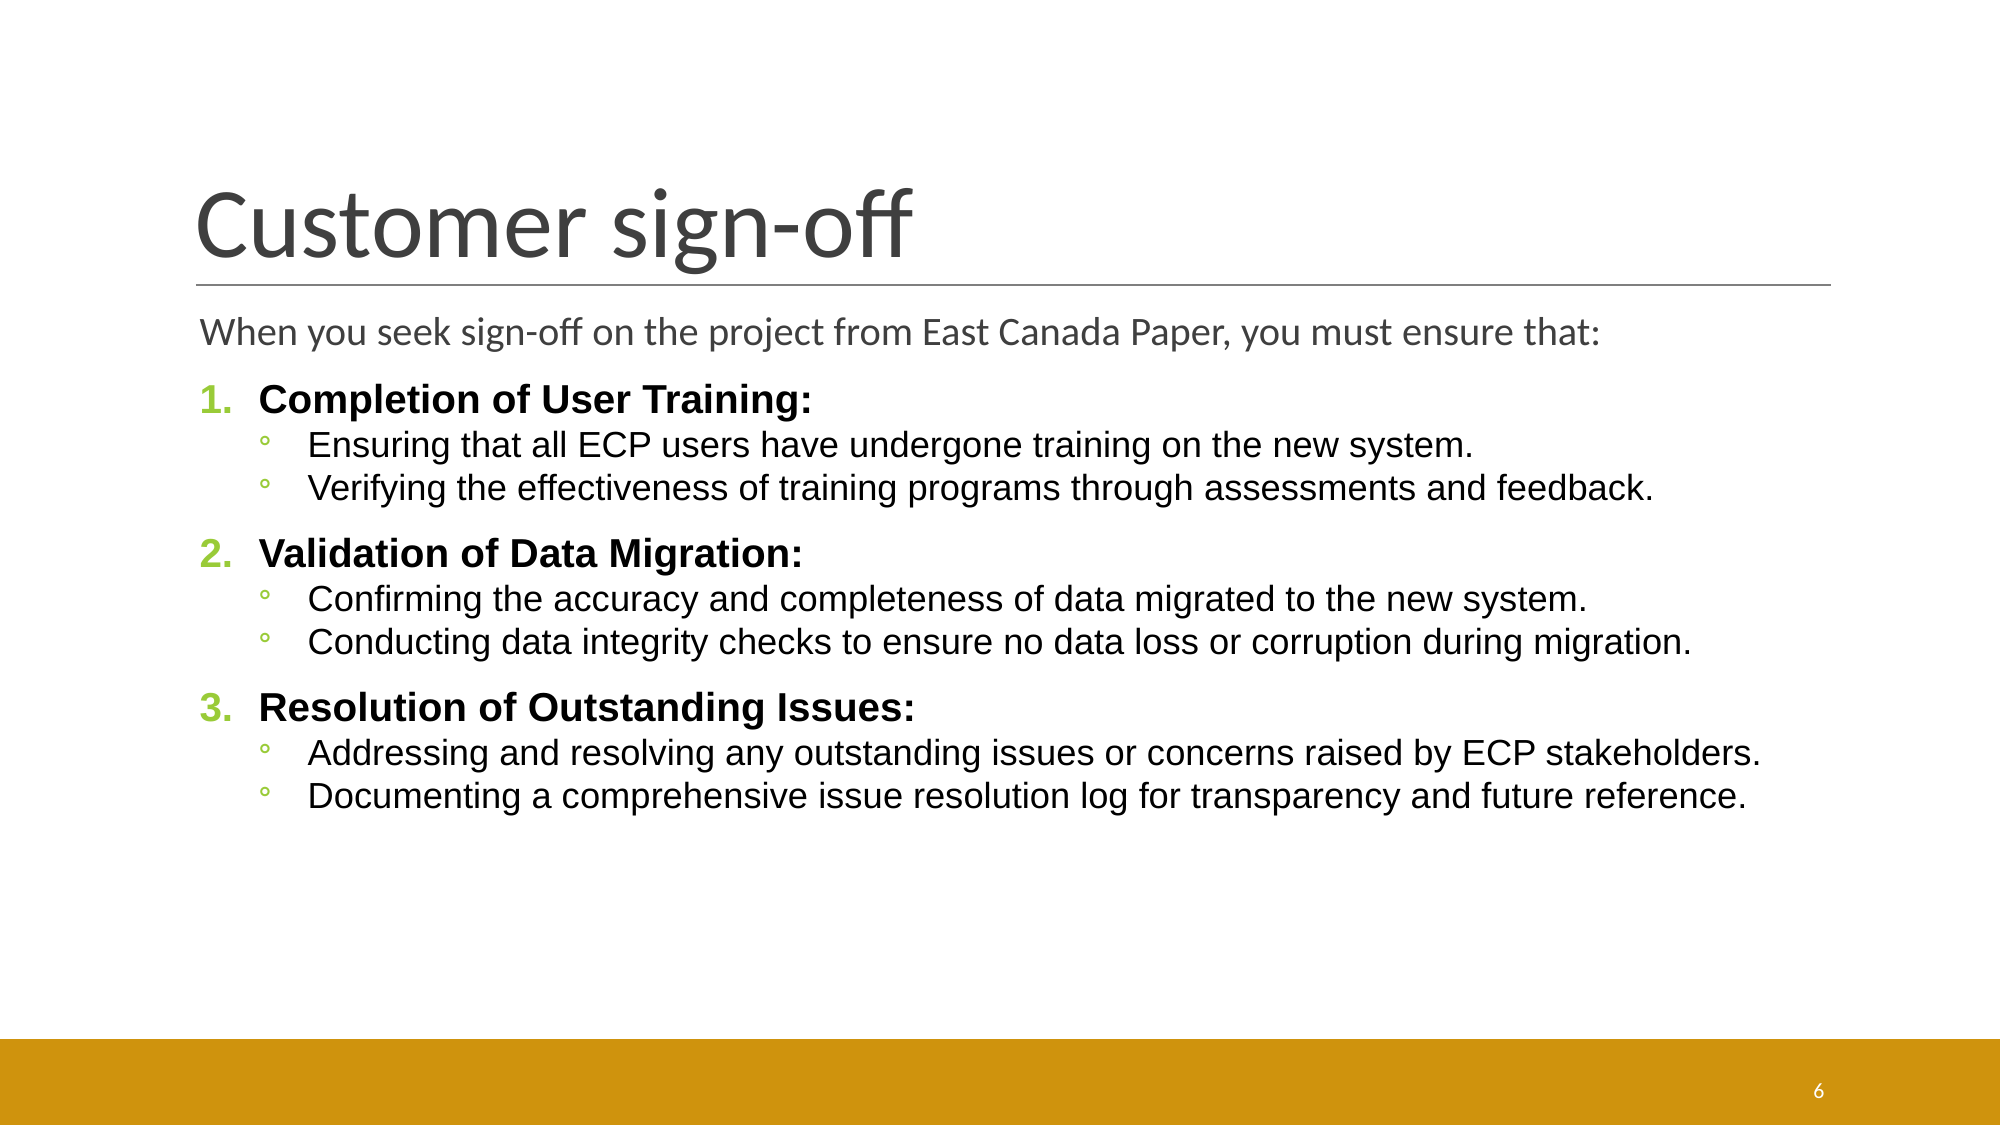

# Customer sign-off
When you seek sign-off on the project from East Canada Paper, you must ensure that:
Completion of User Training:
Ensuring that all ECP users have undergone training on the new system.
Verifying the effectiveness of training programs through assessments and feedback.
Validation of Data Migration:
Confirming the accuracy and completeness of data migrated to the new system.
Conducting data integrity checks to ensure no data loss or corruption during migration.
Resolution of Outstanding Issues:
Addressing and resolving any outstanding issues or concerns raised by ECP stakeholders.
Documenting a comprehensive issue resolution log for transparency and future reference.

6